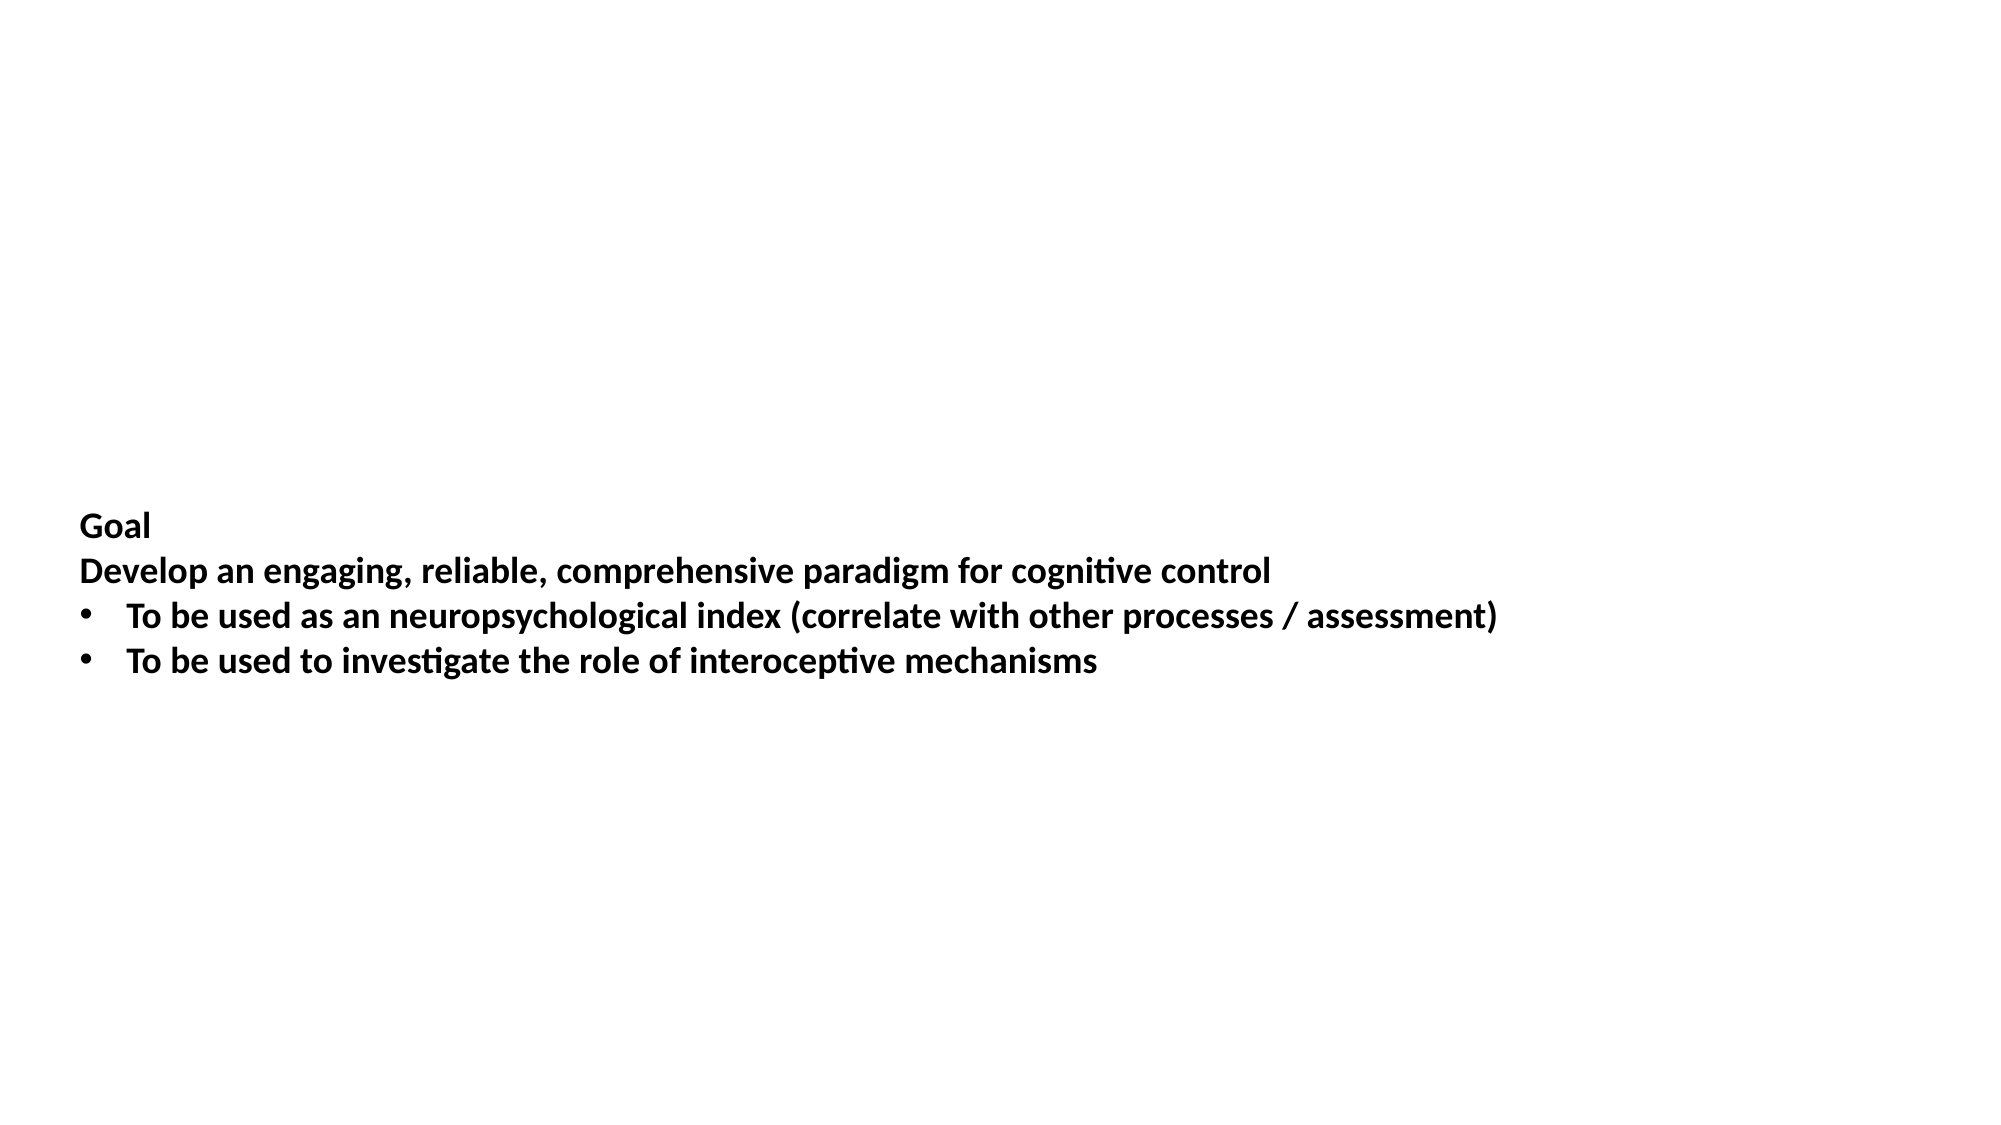

Goal
Develop an engaging, reliable, comprehensive paradigm for cognitive control
To be used as an neuropsychological index (correlate with other processes / assessment)
To be used to investigate the role of interoceptive mechanisms